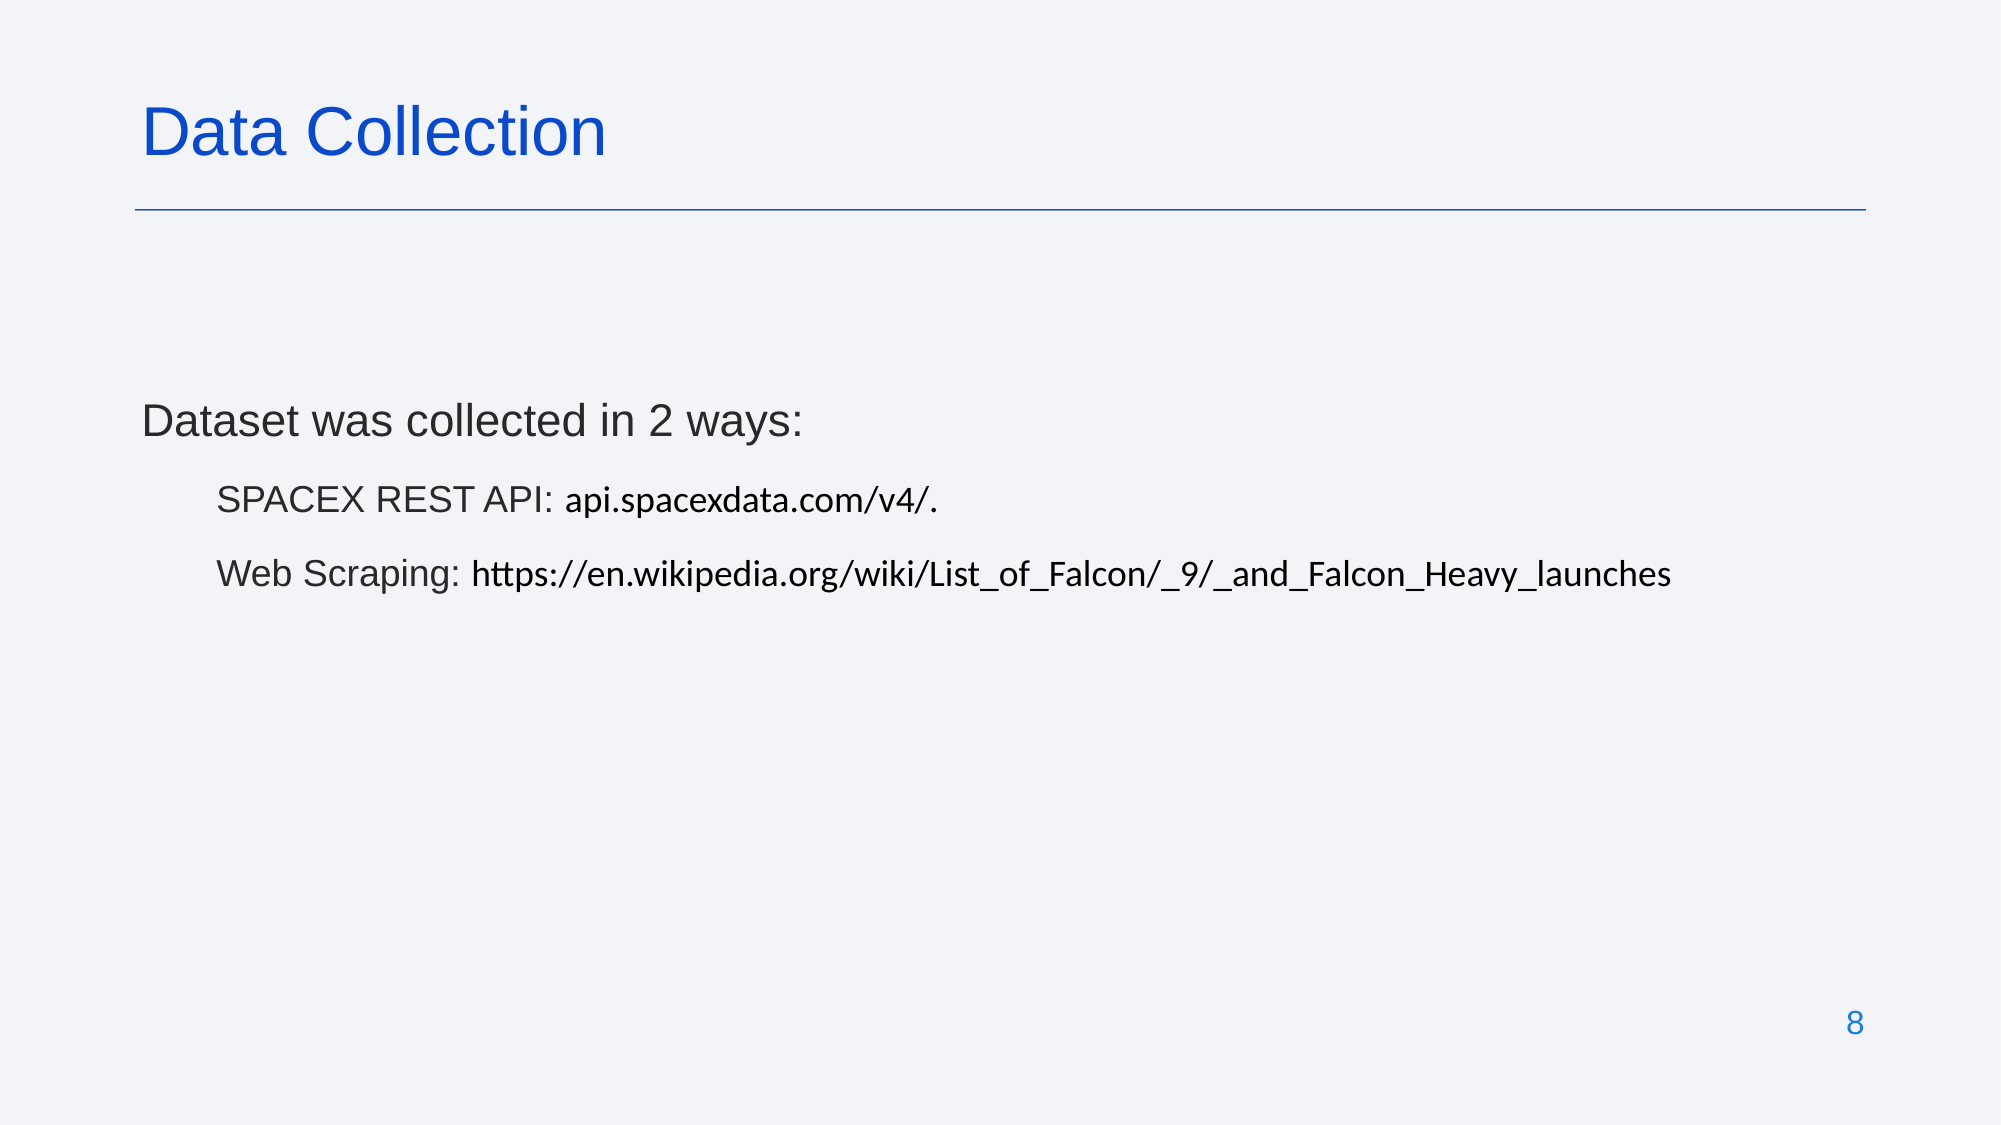

Data Collection

Dataset was collected in 2 ways:
SPACEX REST API: api.spacexdata.com/v4/.
Web Scraping: https://en.wikipedia.org/wiki/List_of_Falcon/_9/_and_Falcon_Heavy_launches

8